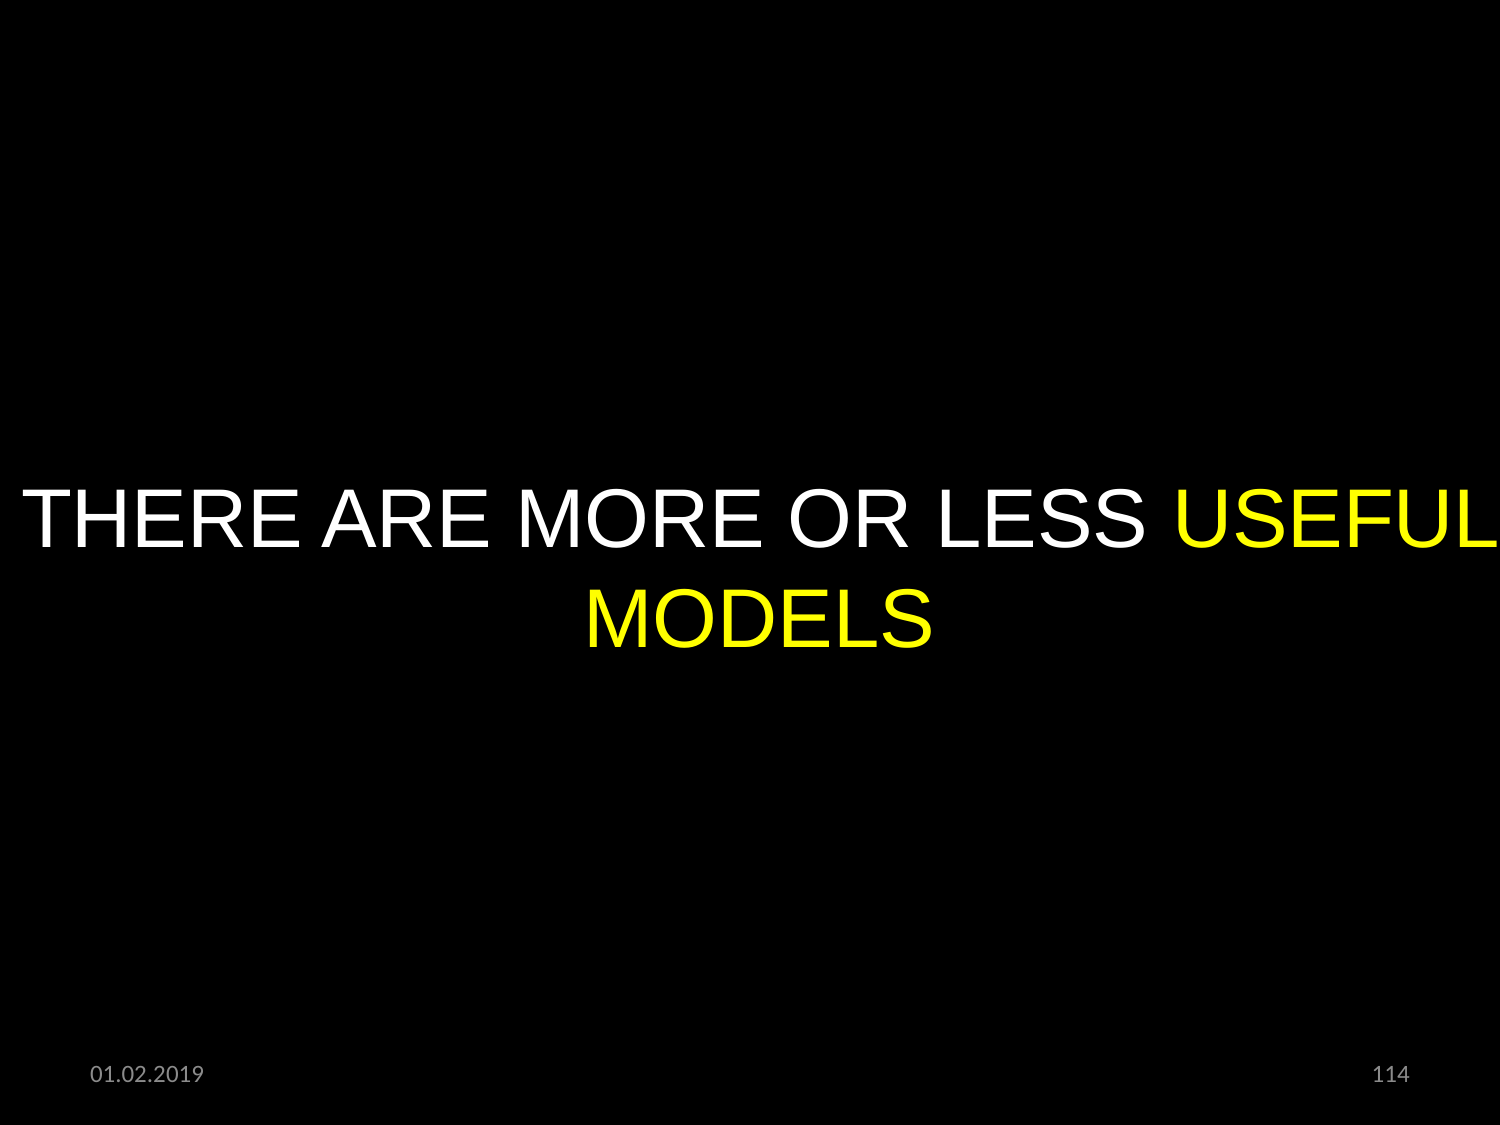

THERE ARE MORE OR LESS USEFUL MODELS
01.02.2019
114